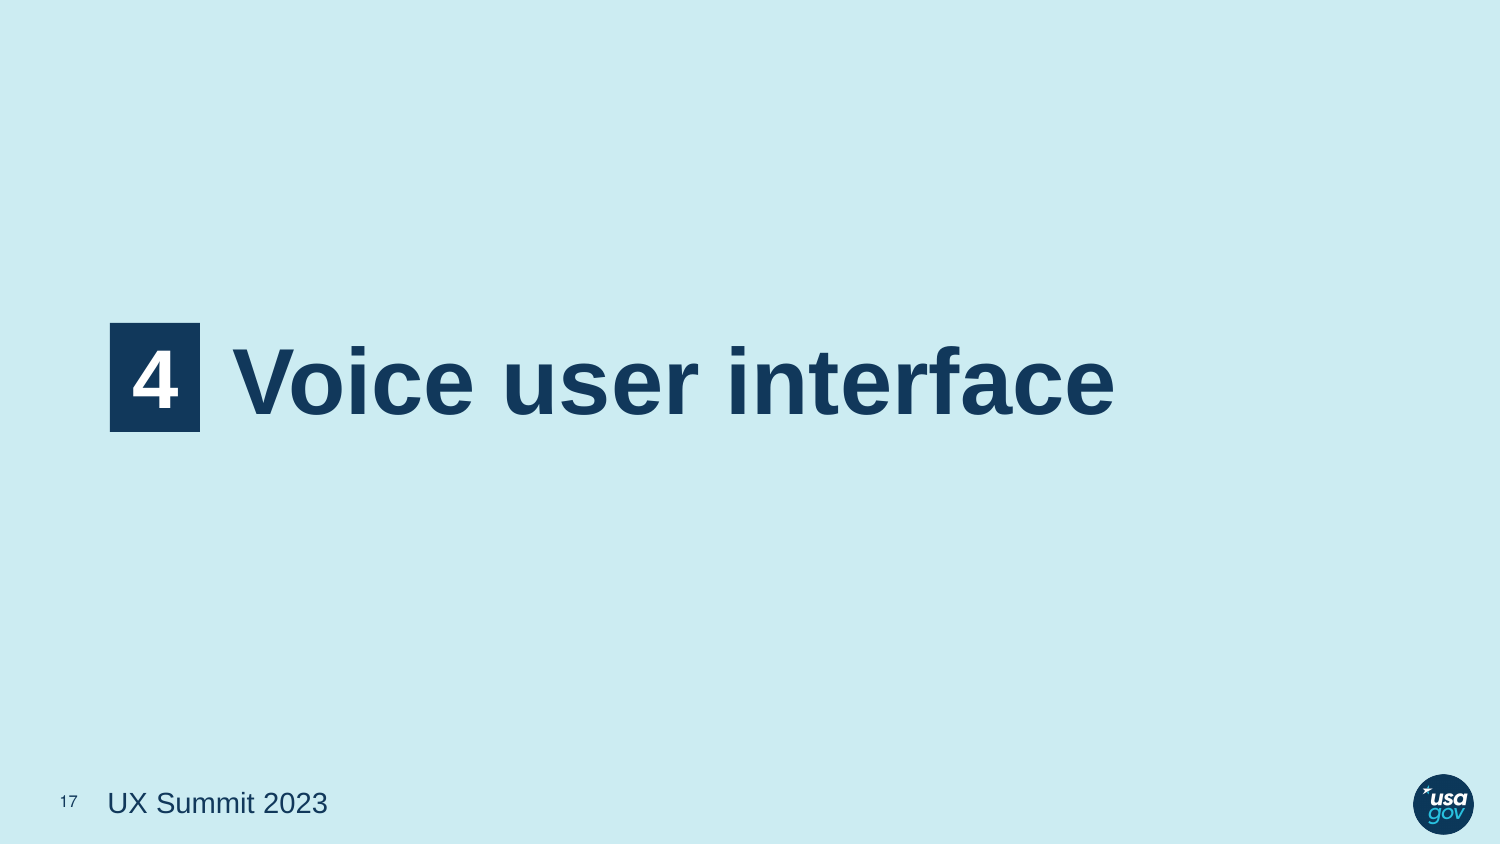

Voice user interface
Voice user interface
4
17